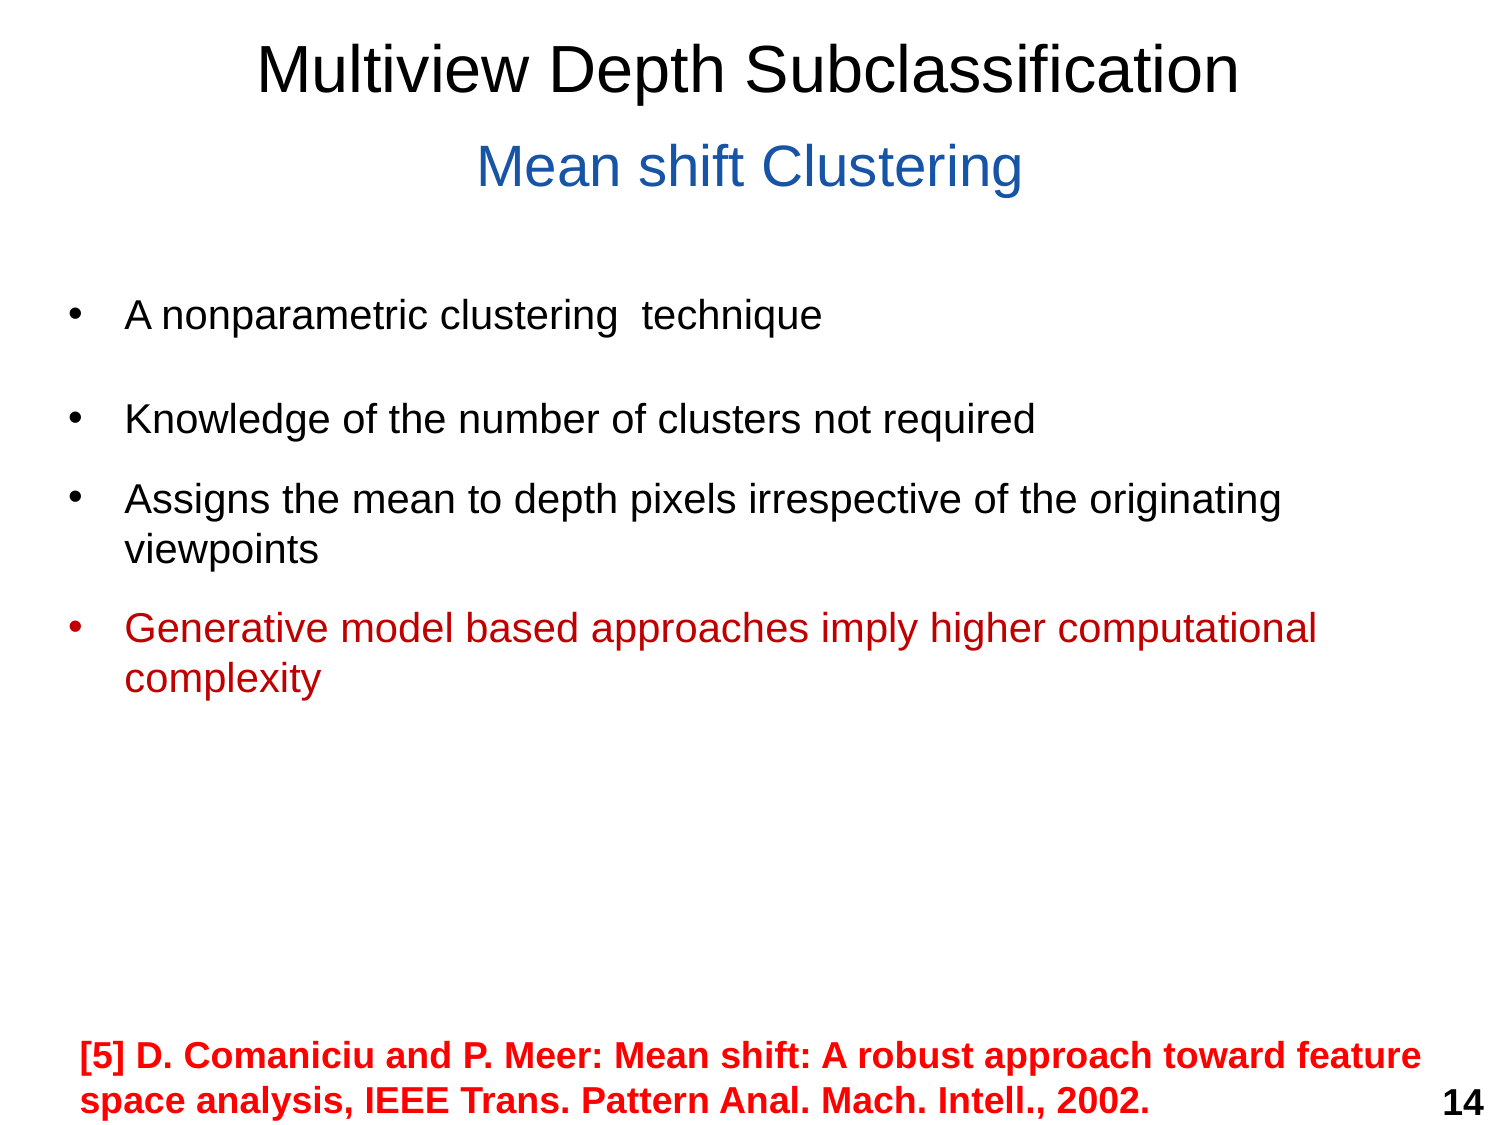

Multiview Depth Subclassification
Mean shift Clustering
A nonparametric clustering  technique
Knowledge of the number of clusters not required
Assigns the mean to depth pixels irrespective of the originating viewpoints
Generative model based approaches imply higher computational complexity

[5] D. Comaniciu and P. Meer: Mean shift: A robust approach toward feature space analysis, IEEE Trans. Pattern Anal. Mach. Intell., 2002.
14